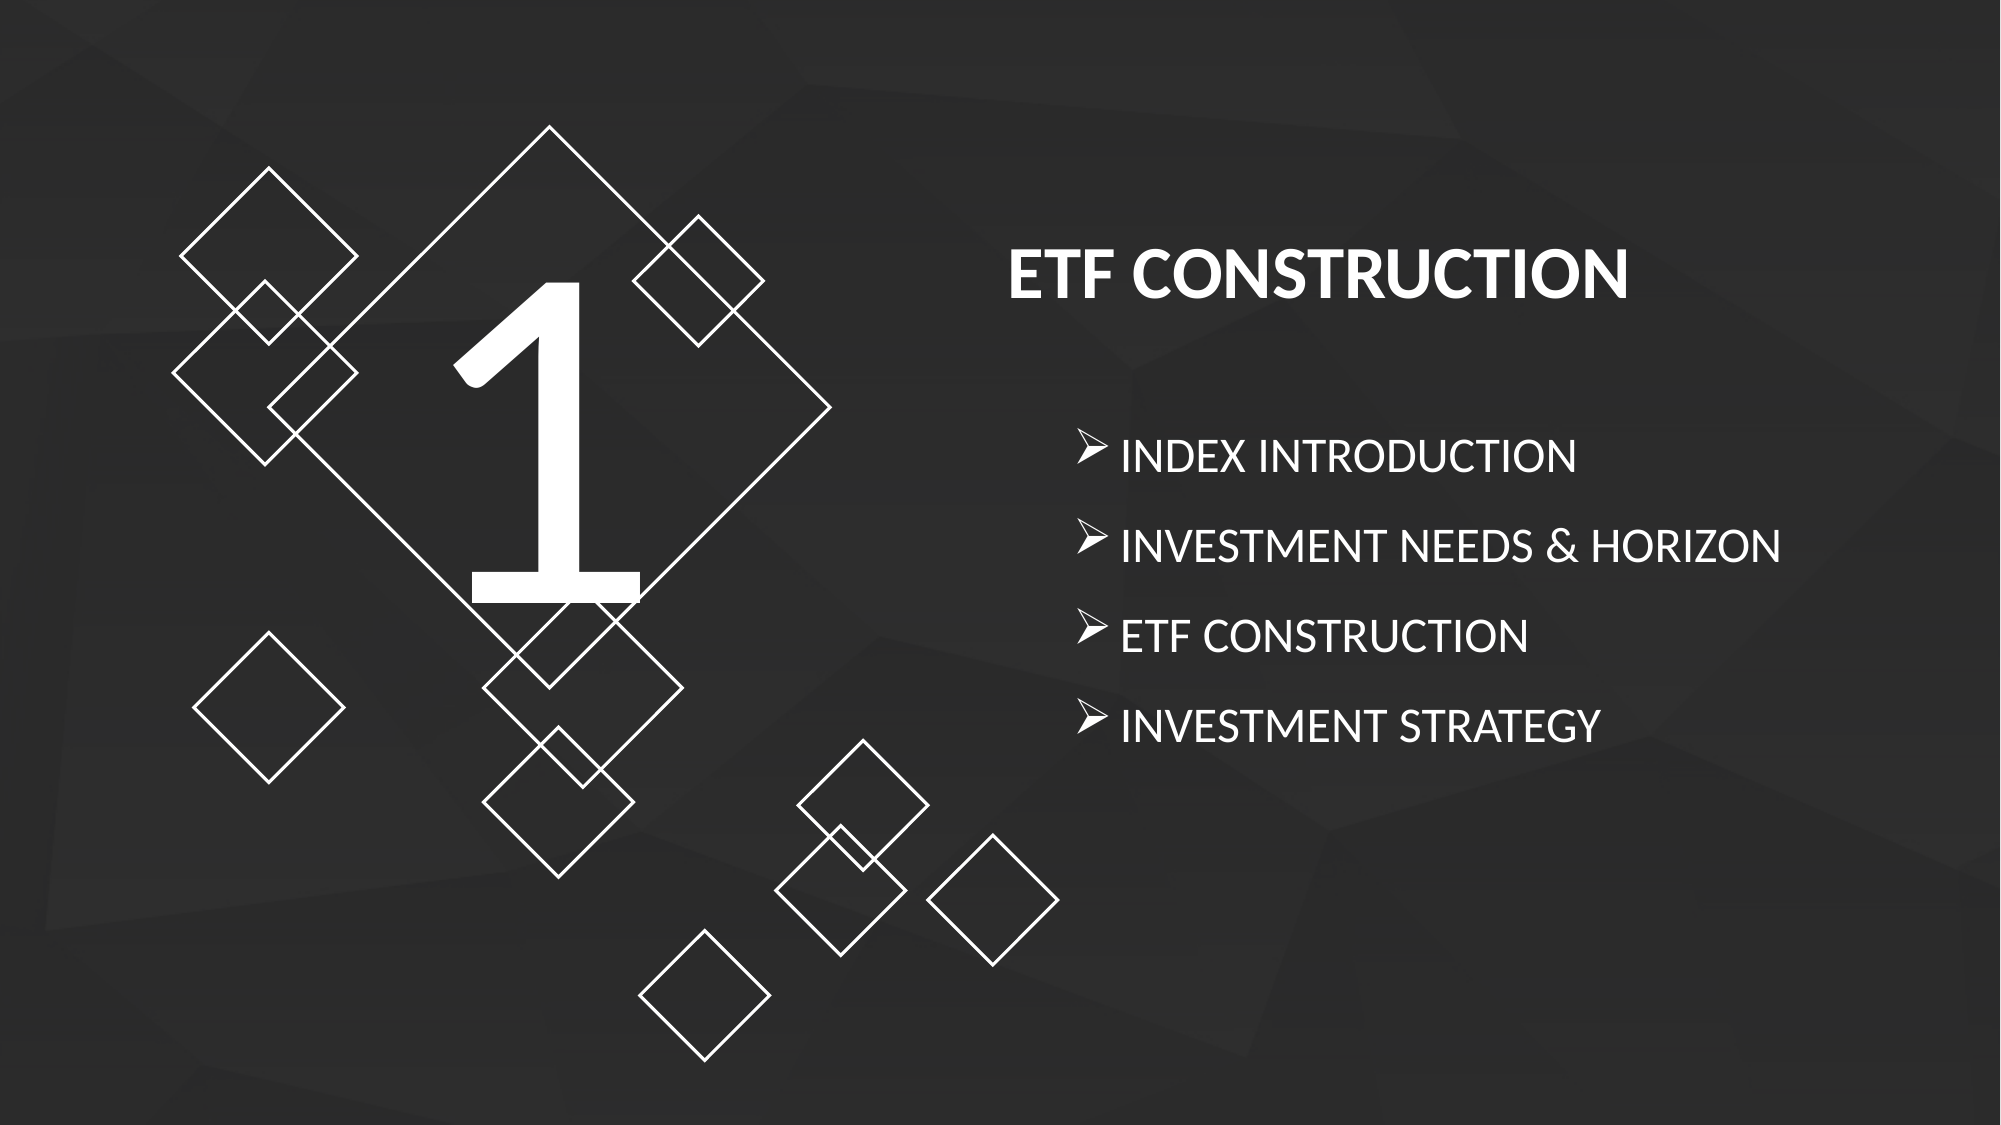

1

ETF CONSTRUCTION

INDEX INTRODUCTION
INVESTMENT NEEDS & HORIZON
ETF CONSTRUCTION
INVESTMENT STRATEGY